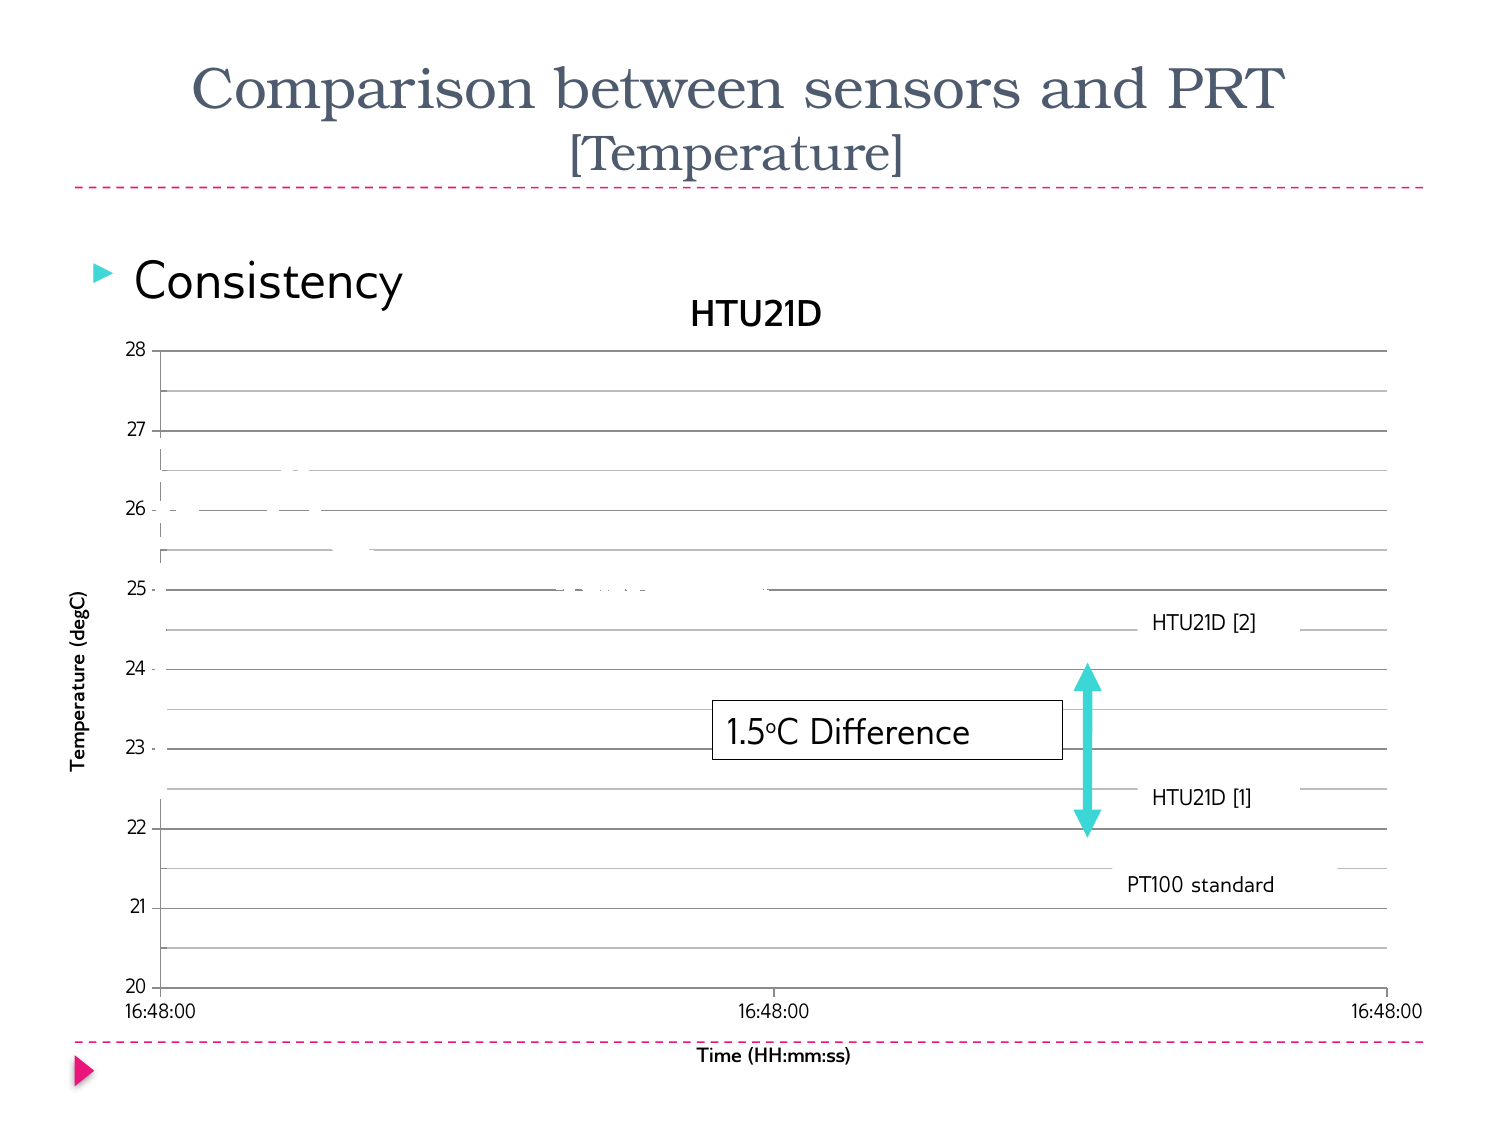

Comparison between sensors and PRT
[Temperature]
Consistency

### Chart: HTU21D

| Category | WxS | PT100 | WxS_2 |
|---|---|---|---|
HTU21D [2]
1.5oC Difference

HTU21D [1]
PT100 standard